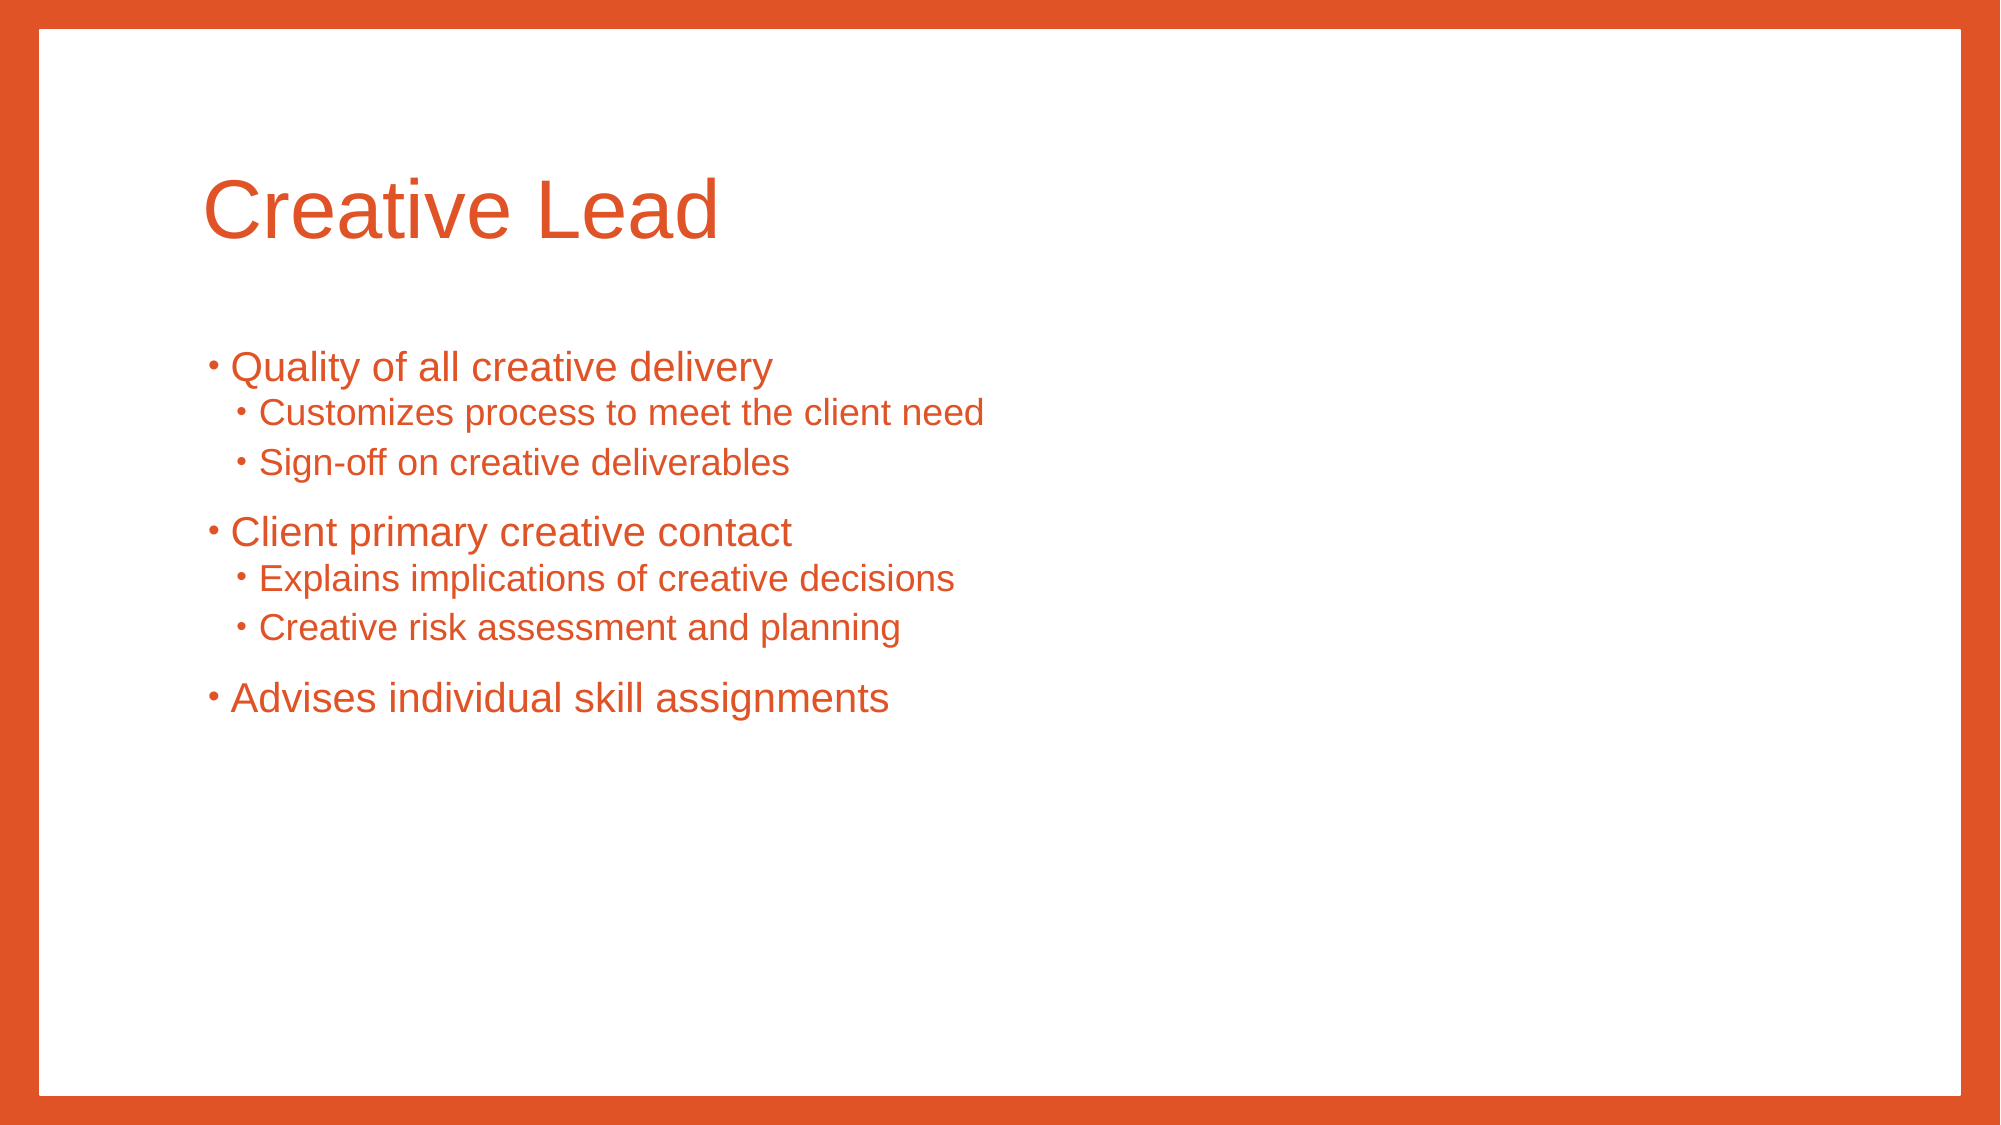

# Creative Lead
Quality of all creative delivery
Customizes process to meet the client need
Sign-off on creative deliverables
Client primary creative contact
Explains implications of creative decisions
Creative risk assessment and planning
Advises individual skill assignments